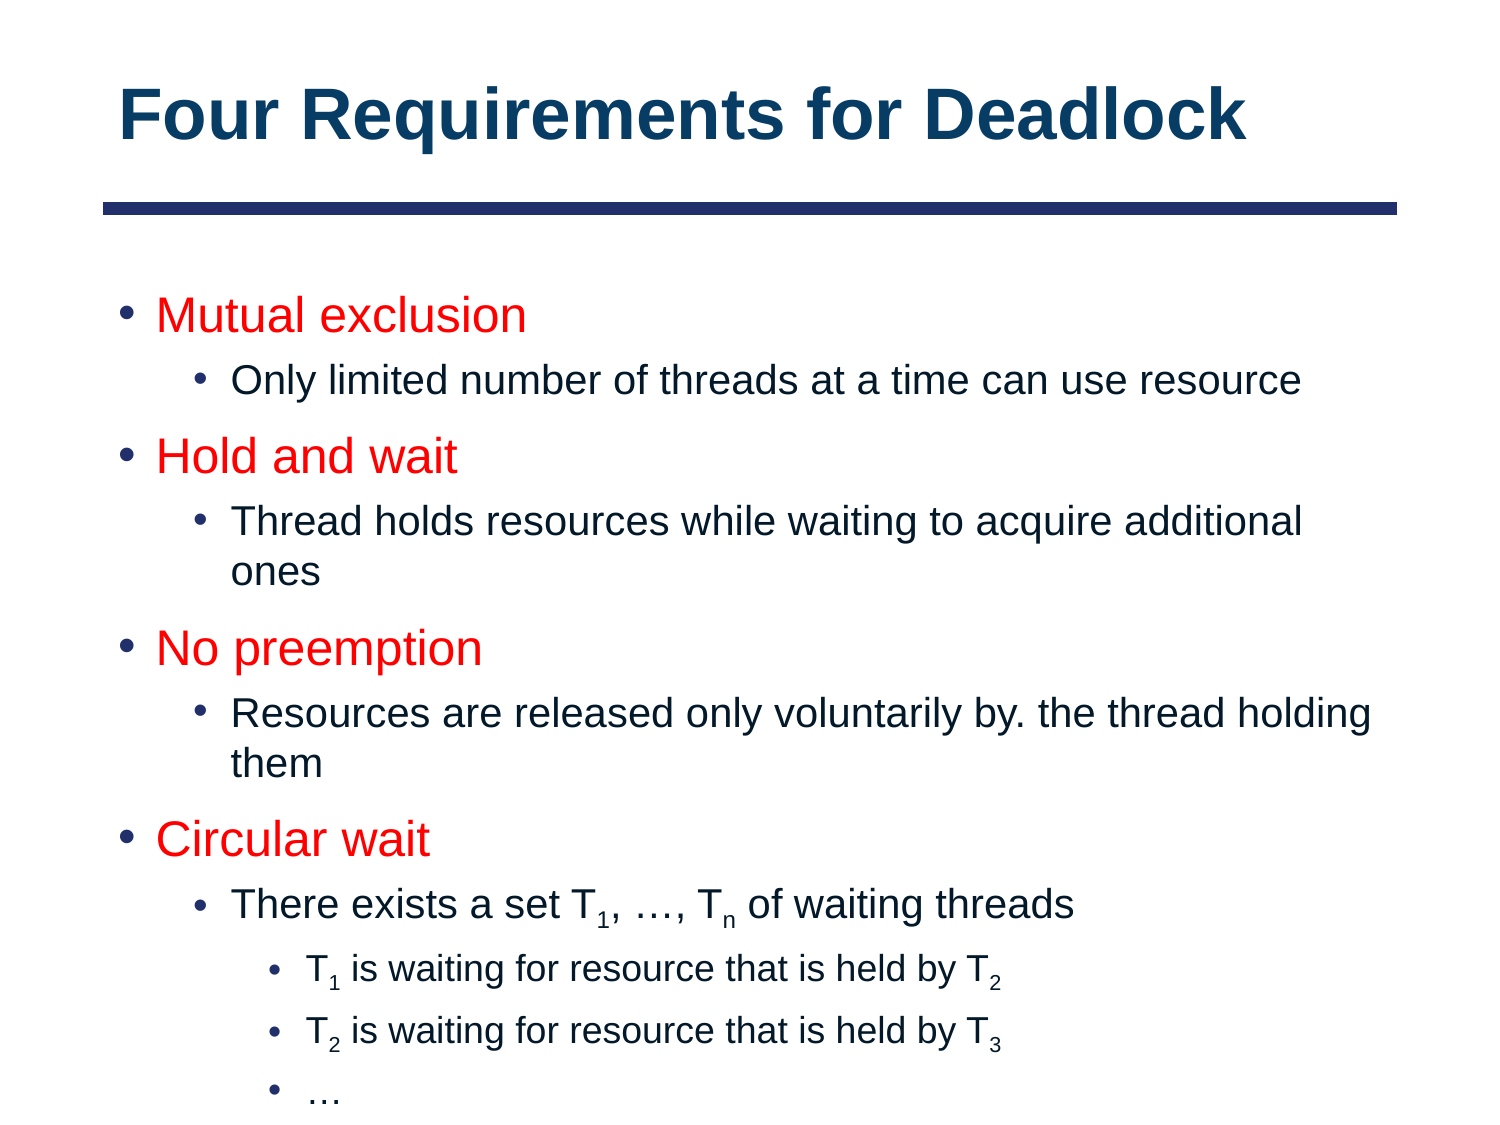

# Four Requirements for Deadlock
Mutual exclusion
Only limited number of threads at a time can use resource
Hold and wait
Thread holds resources while waiting to acquire additional ones
No preemption
Resources are released only voluntarily by. the thread holding them
Circular wait
There exists a set T1, …, Tn of waiting threads
T1 is waiting for resource that is held by T2
T2 is waiting for resource that is held by T3
…
Tn is waiting for resource that is held by T1